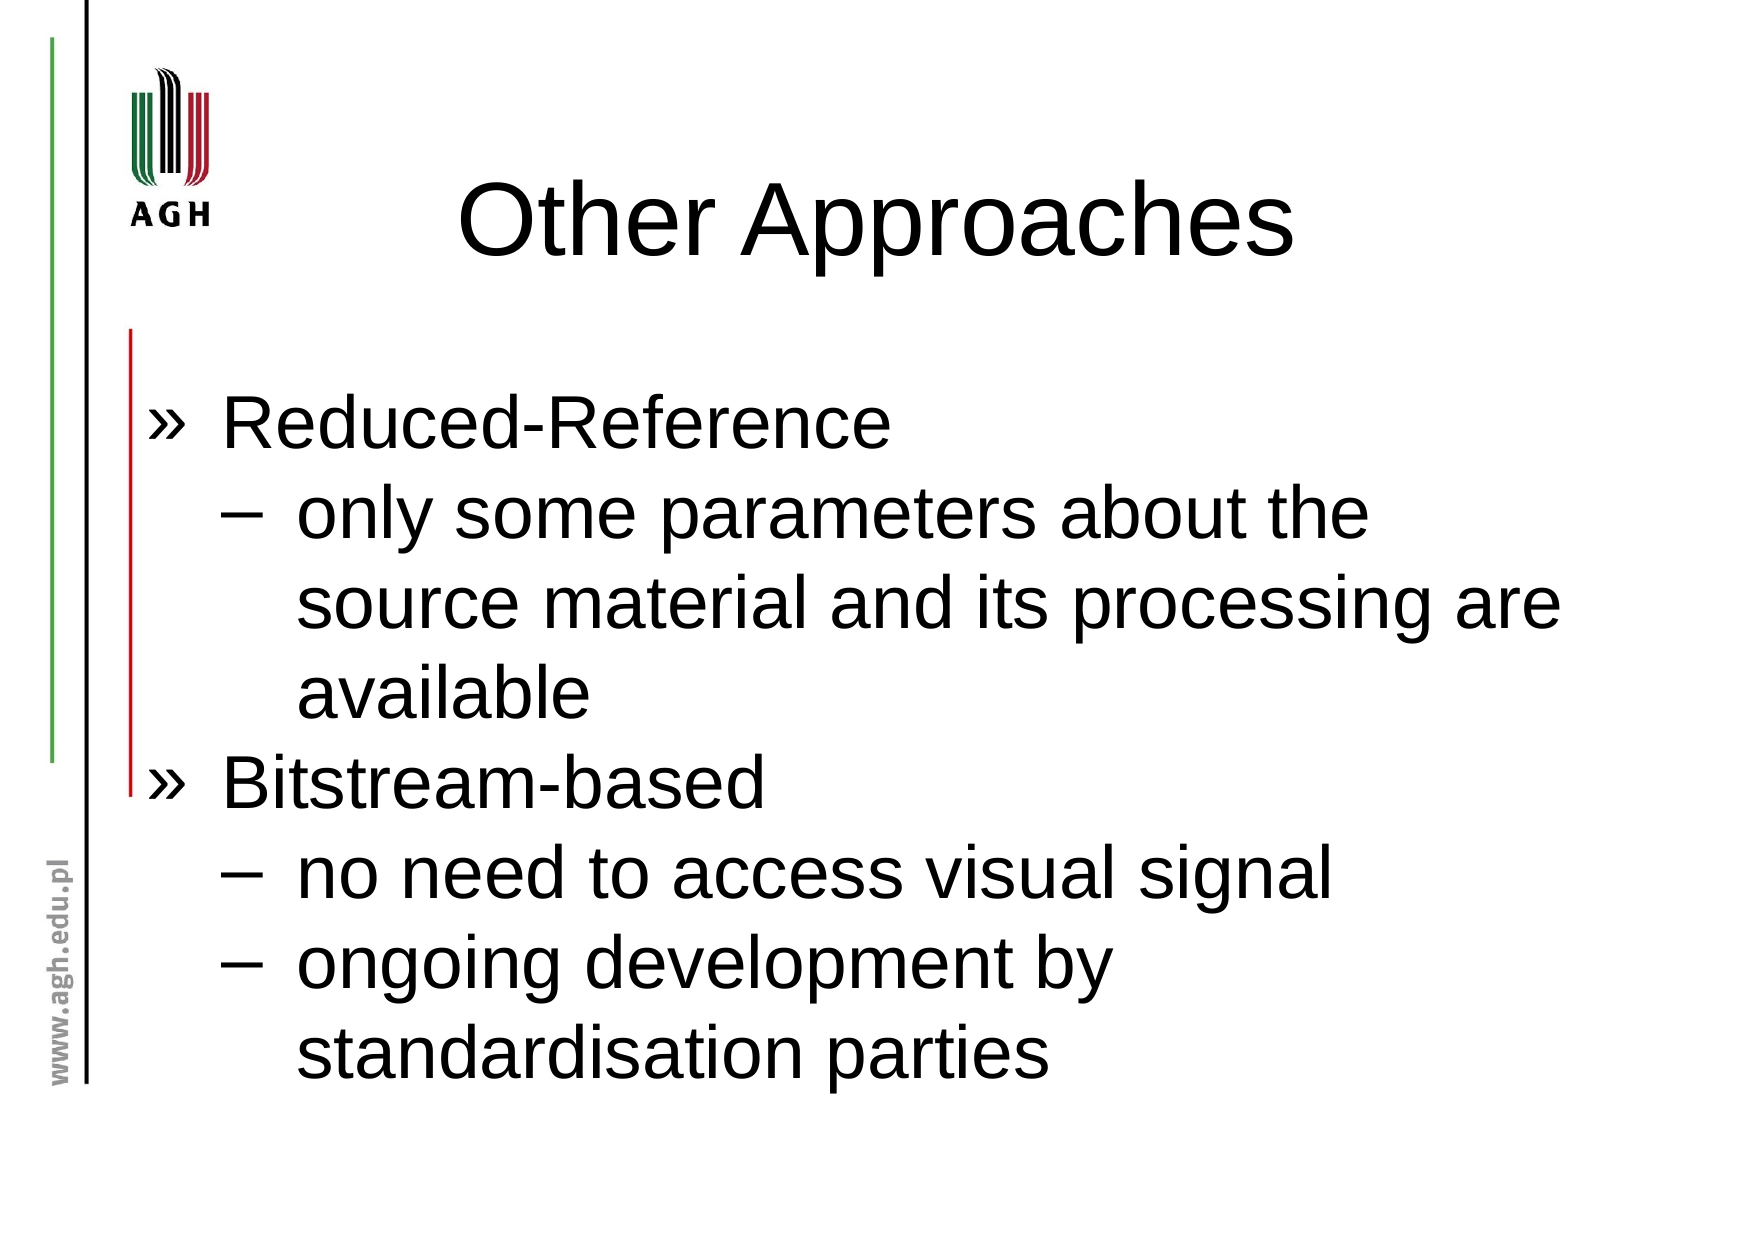

# Other Approaches
Reduced-Reference
only some parameters about the source material and its processing are available
Bitstream-based
no need to access visual signal
ongoing development by standardisation parties